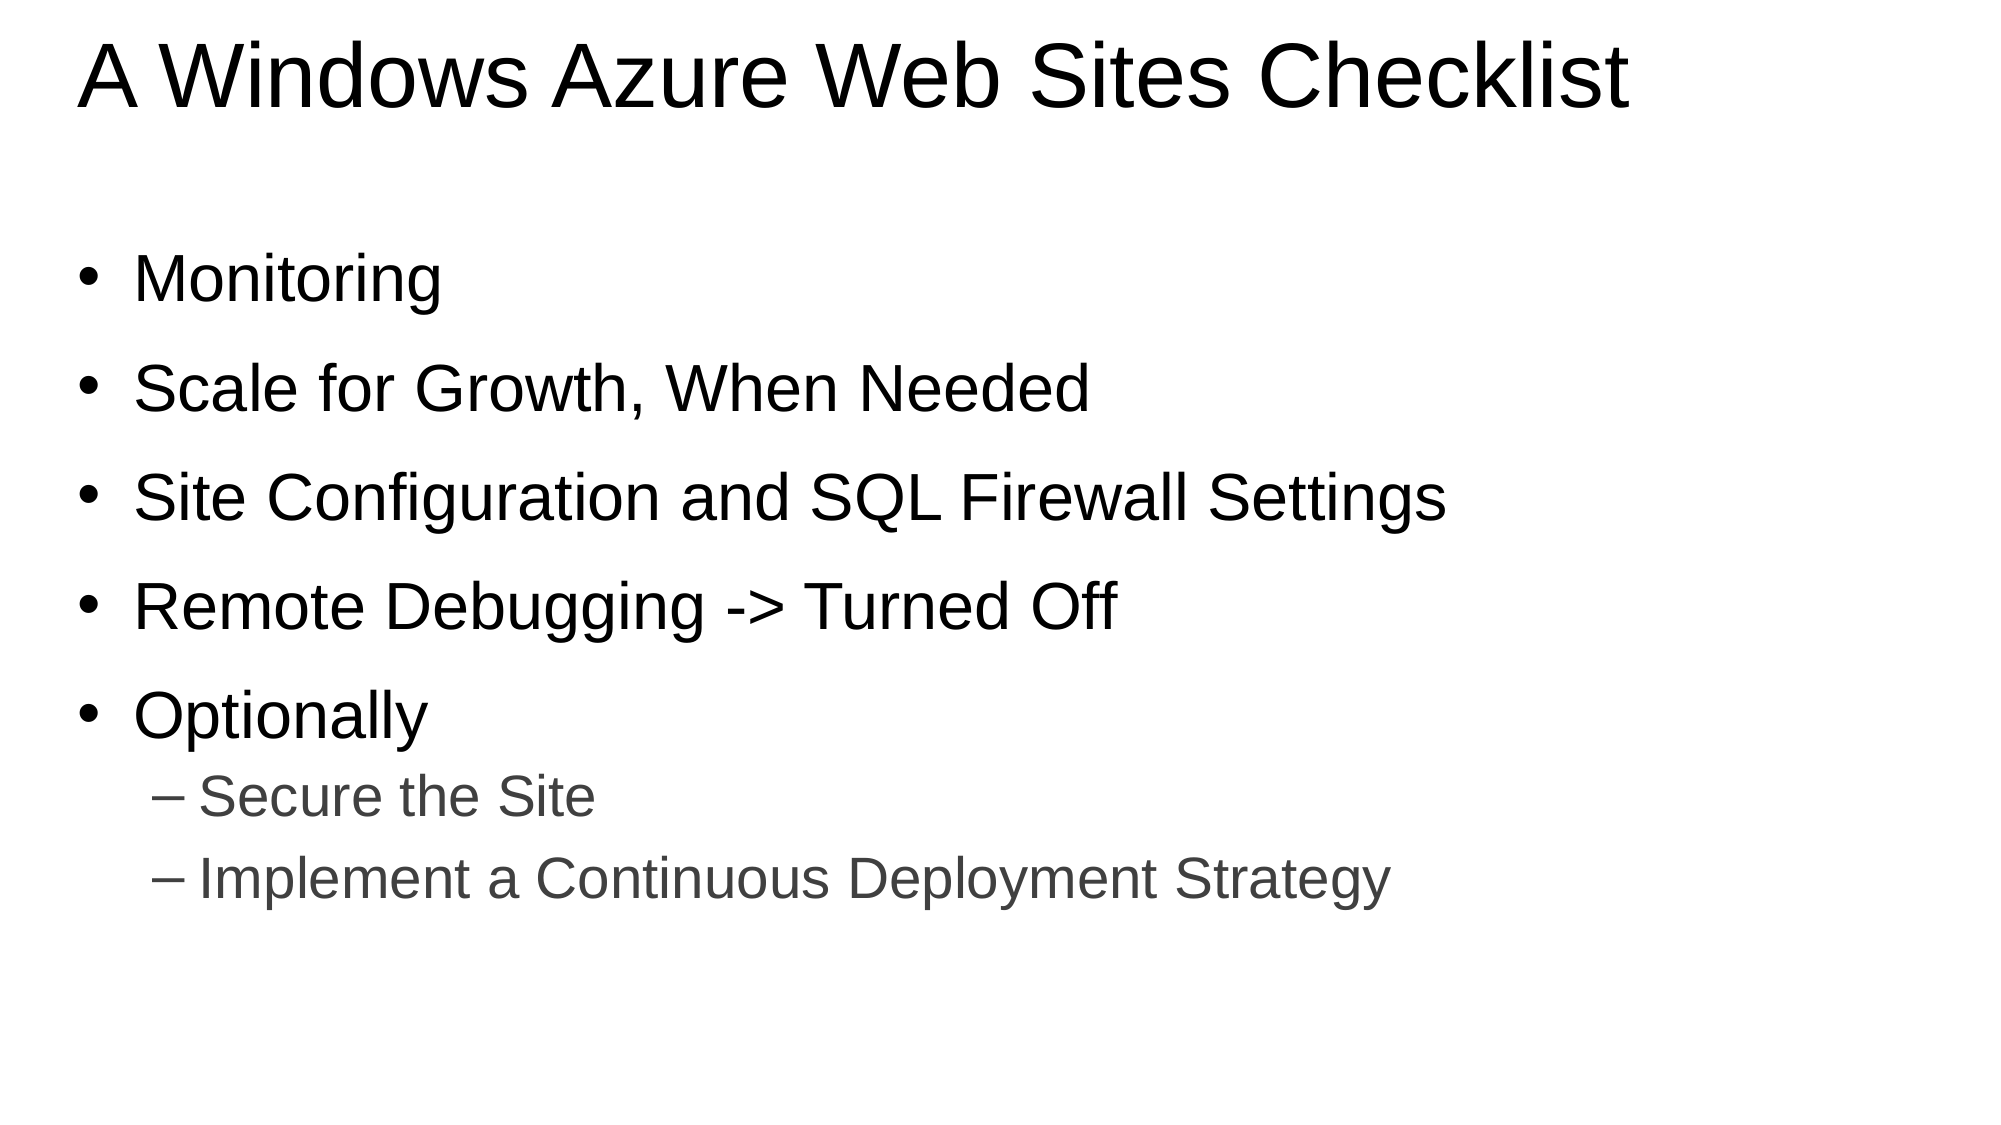

# A Windows Azure Web Sites Checklist
Monitoring
Scale for Growth, When Needed
Site Configuration and SQL Firewall Settings
Remote Debugging -> Turned Off
Optionally
Secure the Site
Implement a Continuous Deployment Strategy